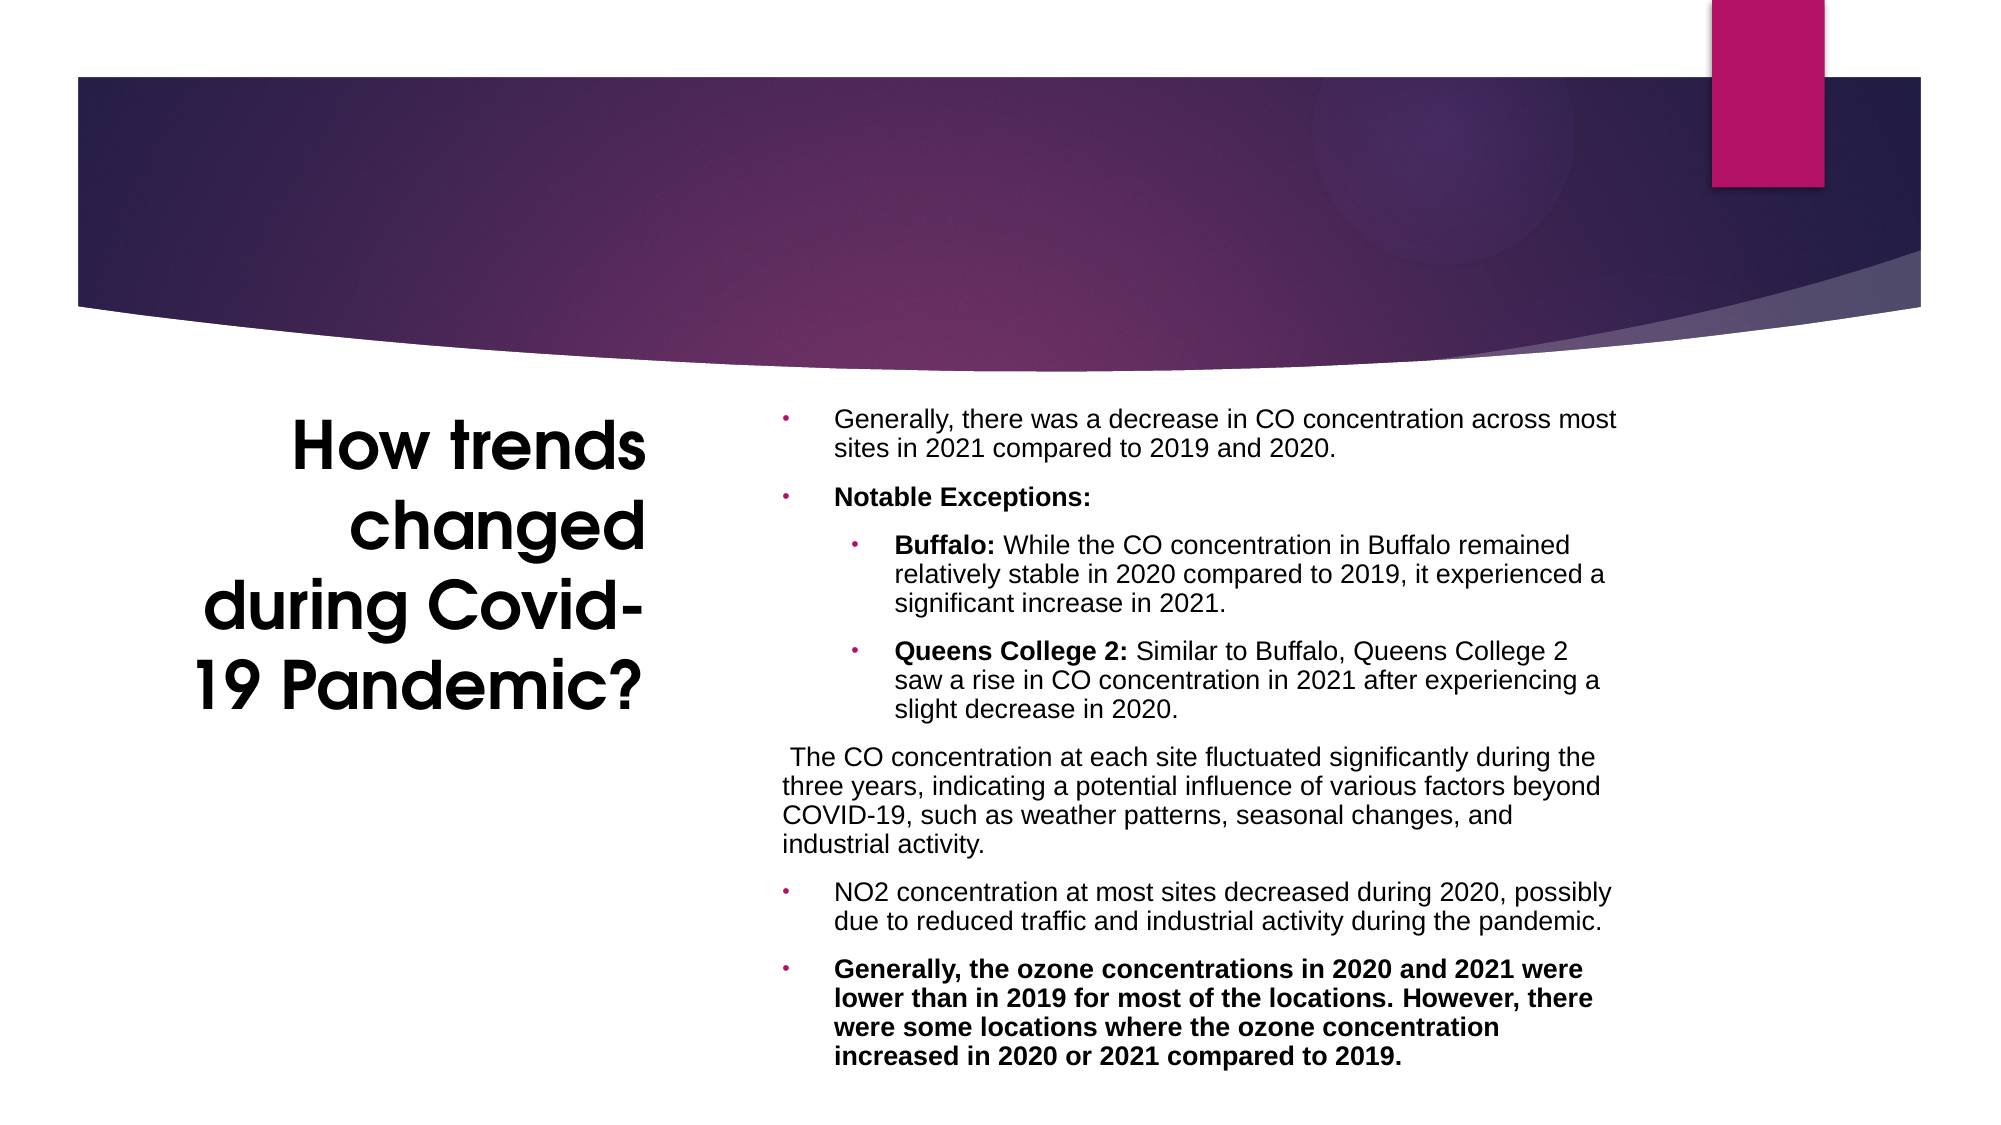

# How trends changed during Covid-19 Pandemic?
Generally, there was a decrease in CO concentration across most sites in 2021 compared to 2019 and 2020.
Notable Exceptions:
Buffalo: While the CO concentration in Buffalo remained relatively stable in 2020 compared to 2019, it experienced a significant increase in 2021.
Queens College 2: Similar to Buffalo, Queens College 2 saw a rise in CO concentration in 2021 after experiencing a slight decrease in 2020.
 The CO concentration at each site fluctuated significantly during the three years, indicating a potential influence of various factors beyond COVID-19, such as weather patterns, seasonal changes, and industrial activity.
NO2 concentration at most sites decreased during 2020, possibly due to reduced traffic and industrial activity during the pandemic.
Generally, the ozone concentrations in 2020 and 2021 were lower than in 2019 for most of the locations. However, there were some locations where the ozone concentration increased in 2020 or 2021 compared to 2019.